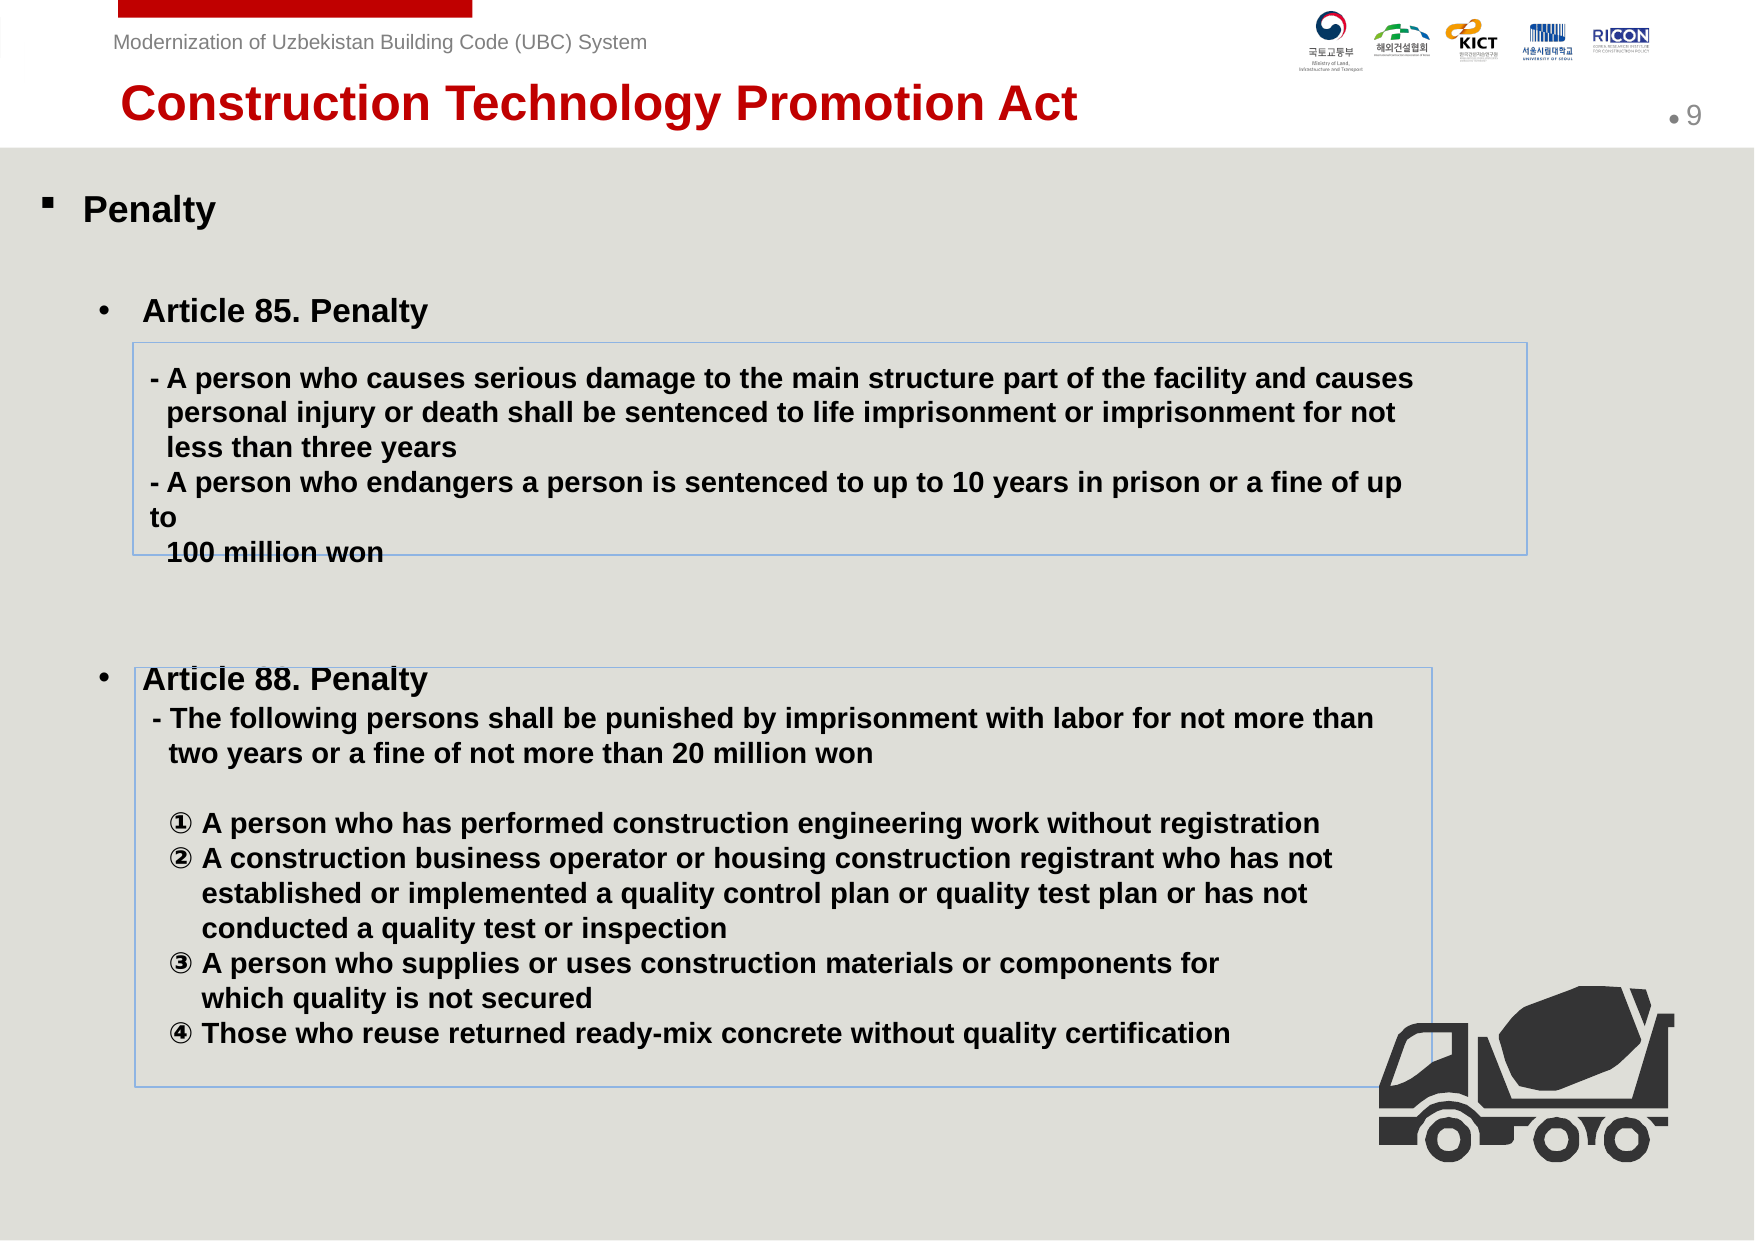

Construction Technology Promotion Act
Penalty

Article 85. Penalty

Article 88. Penalty

- A person who causes serious damage to the main structure part of the facility and causes
  personal injury or death shall be sentenced to life imprisonment or imprisonment for not
  less than three years
- A person who endangers a person is sentenced to up to 10 years in prison or a fine of up to
  100 million won

- The following persons shall be punished by imprisonment with labor for not more than
  two years or a fine of not more than 20 million won

  ① A person who has performed construction engineering work without registration
  ② A construction business operator or housing construction registrant who has not
      established or implemented a quality control plan or quality test plan or has not
      conducted a quality test or inspection
  ③ A person who supplies or uses construction materials or components for
      which quality is not secured
  ④ Those who reuse returned ready-mix concrete without quality certification